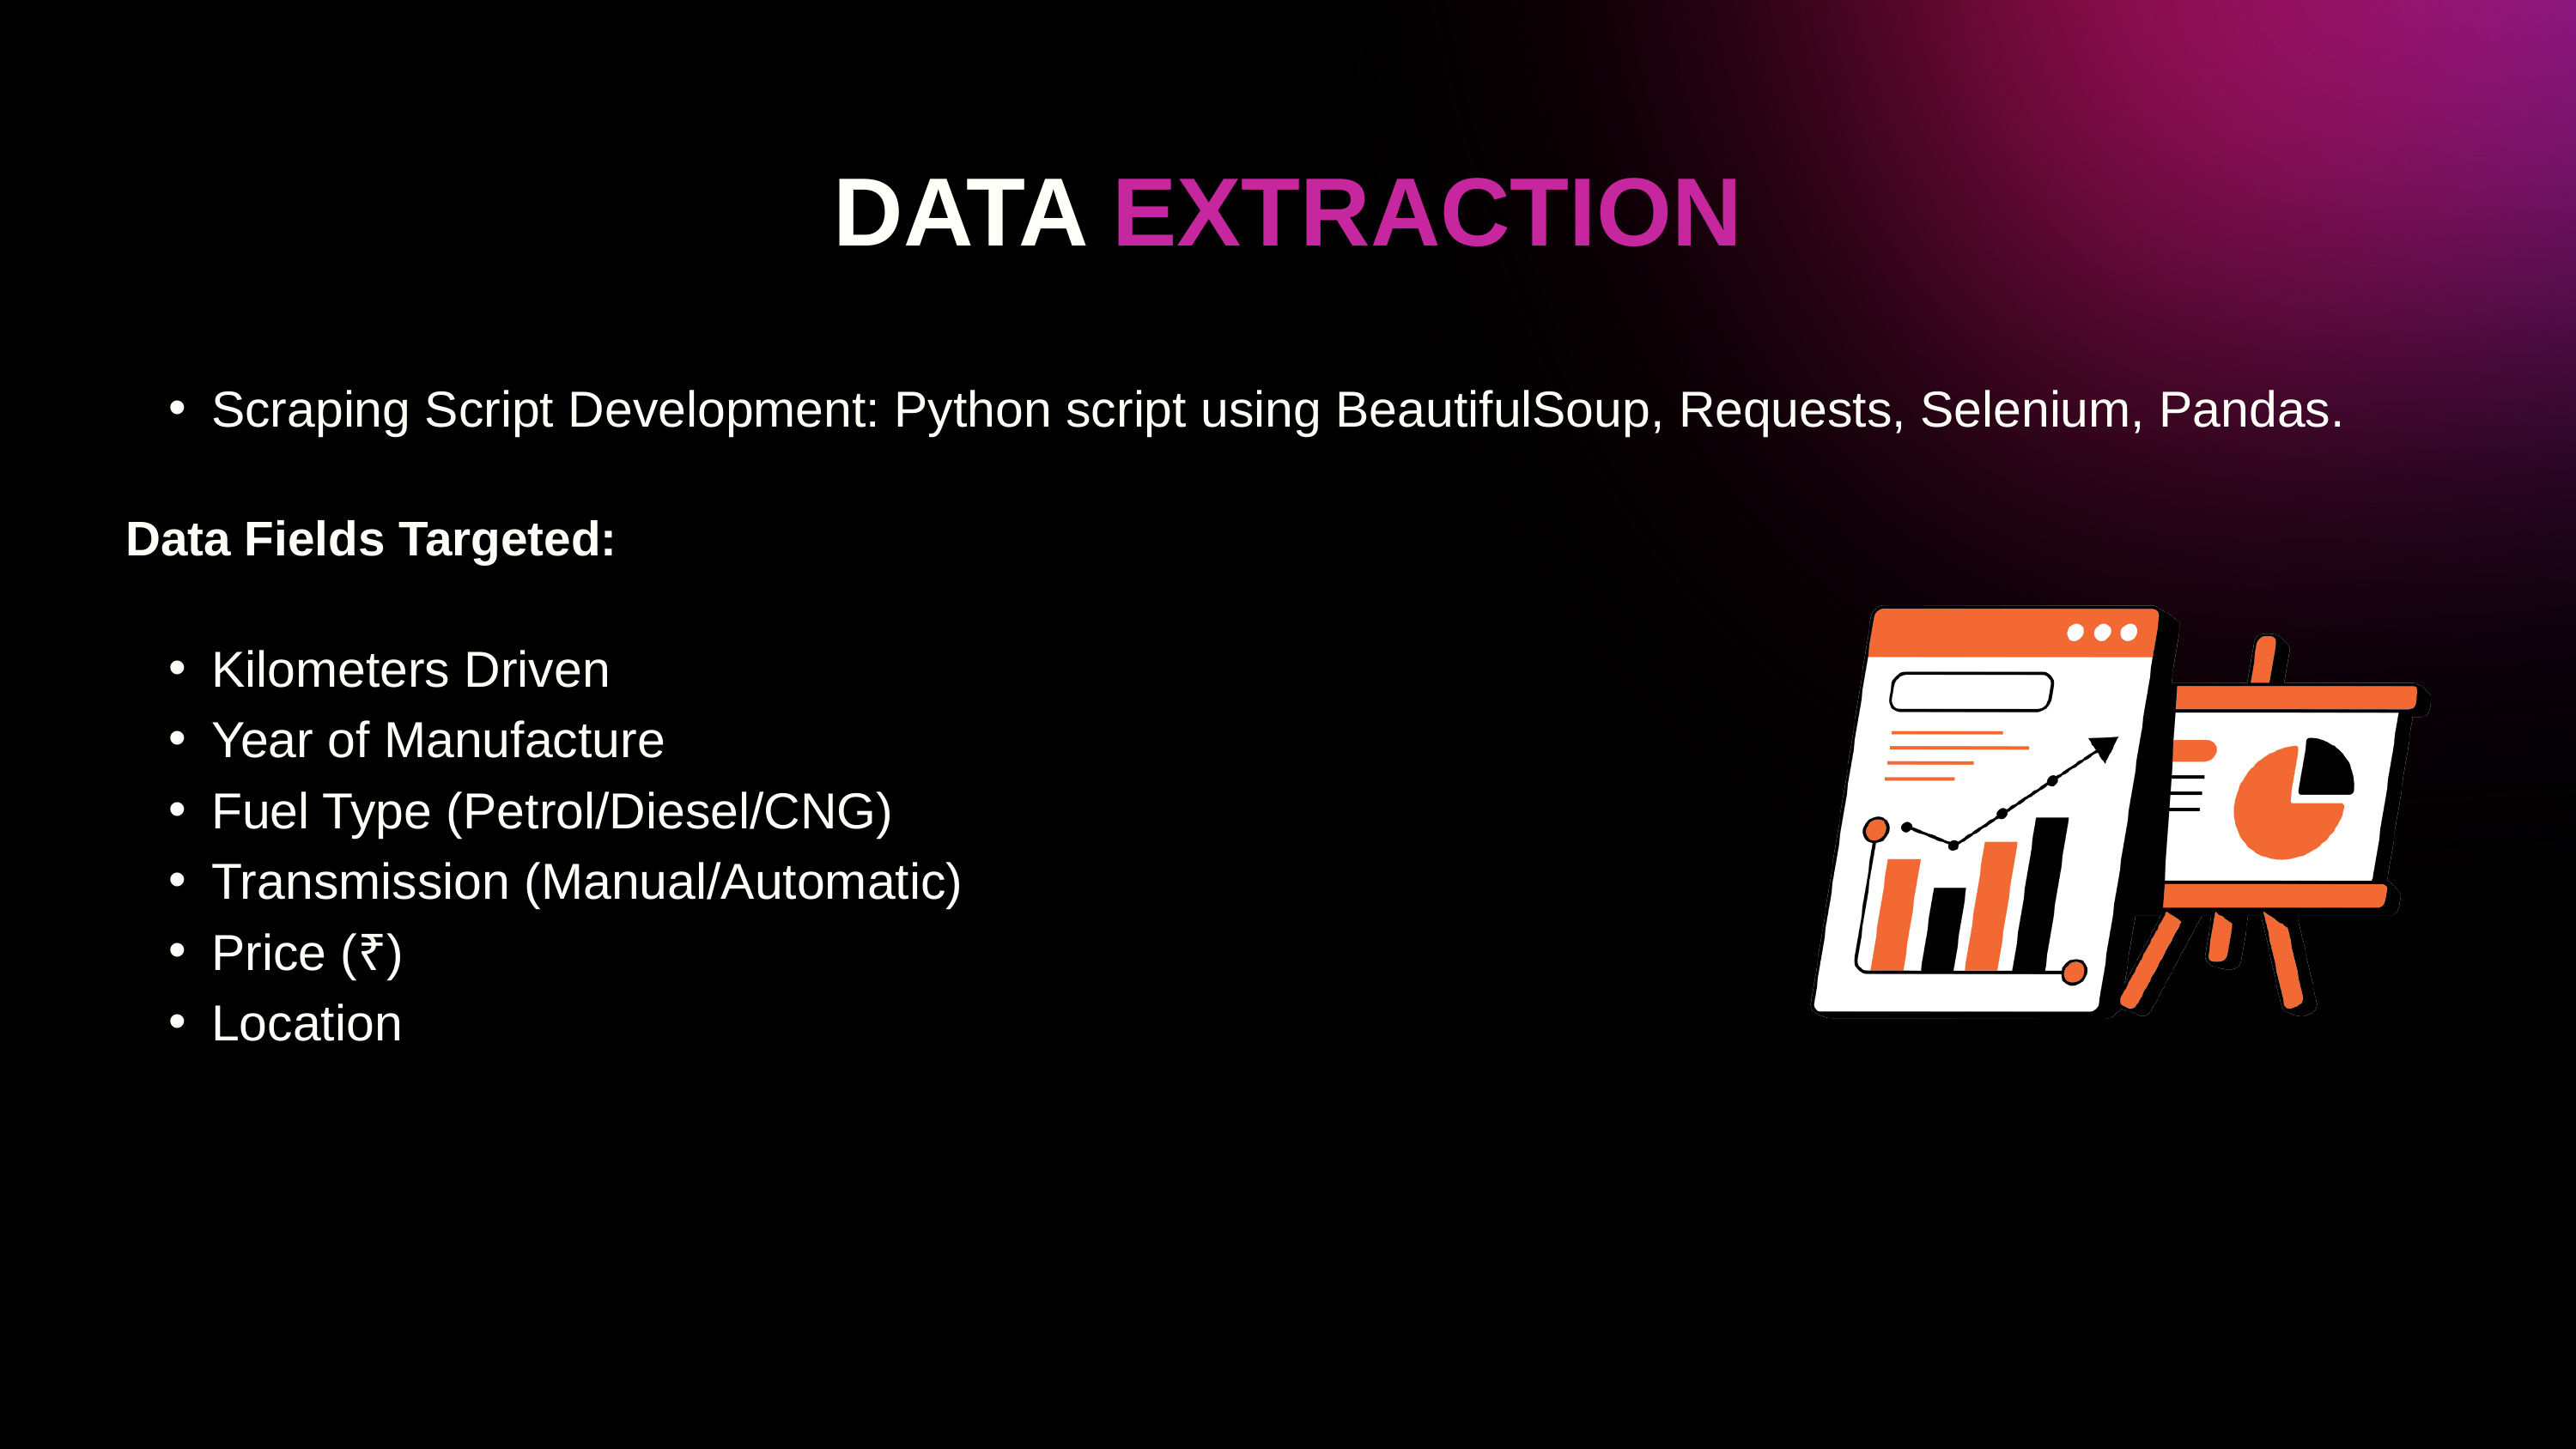

DATA EXTRACTION
Scraping Script Development: Python script using BeautifulSoup, Requests, Selenium, Pandas.

Data Fields Targeted:

Kilometers Driven
Year of Manufacture
Fuel Type (Petrol/Diesel/CNG)
Transmission (Manual/Automatic)
Price (₹)
Location